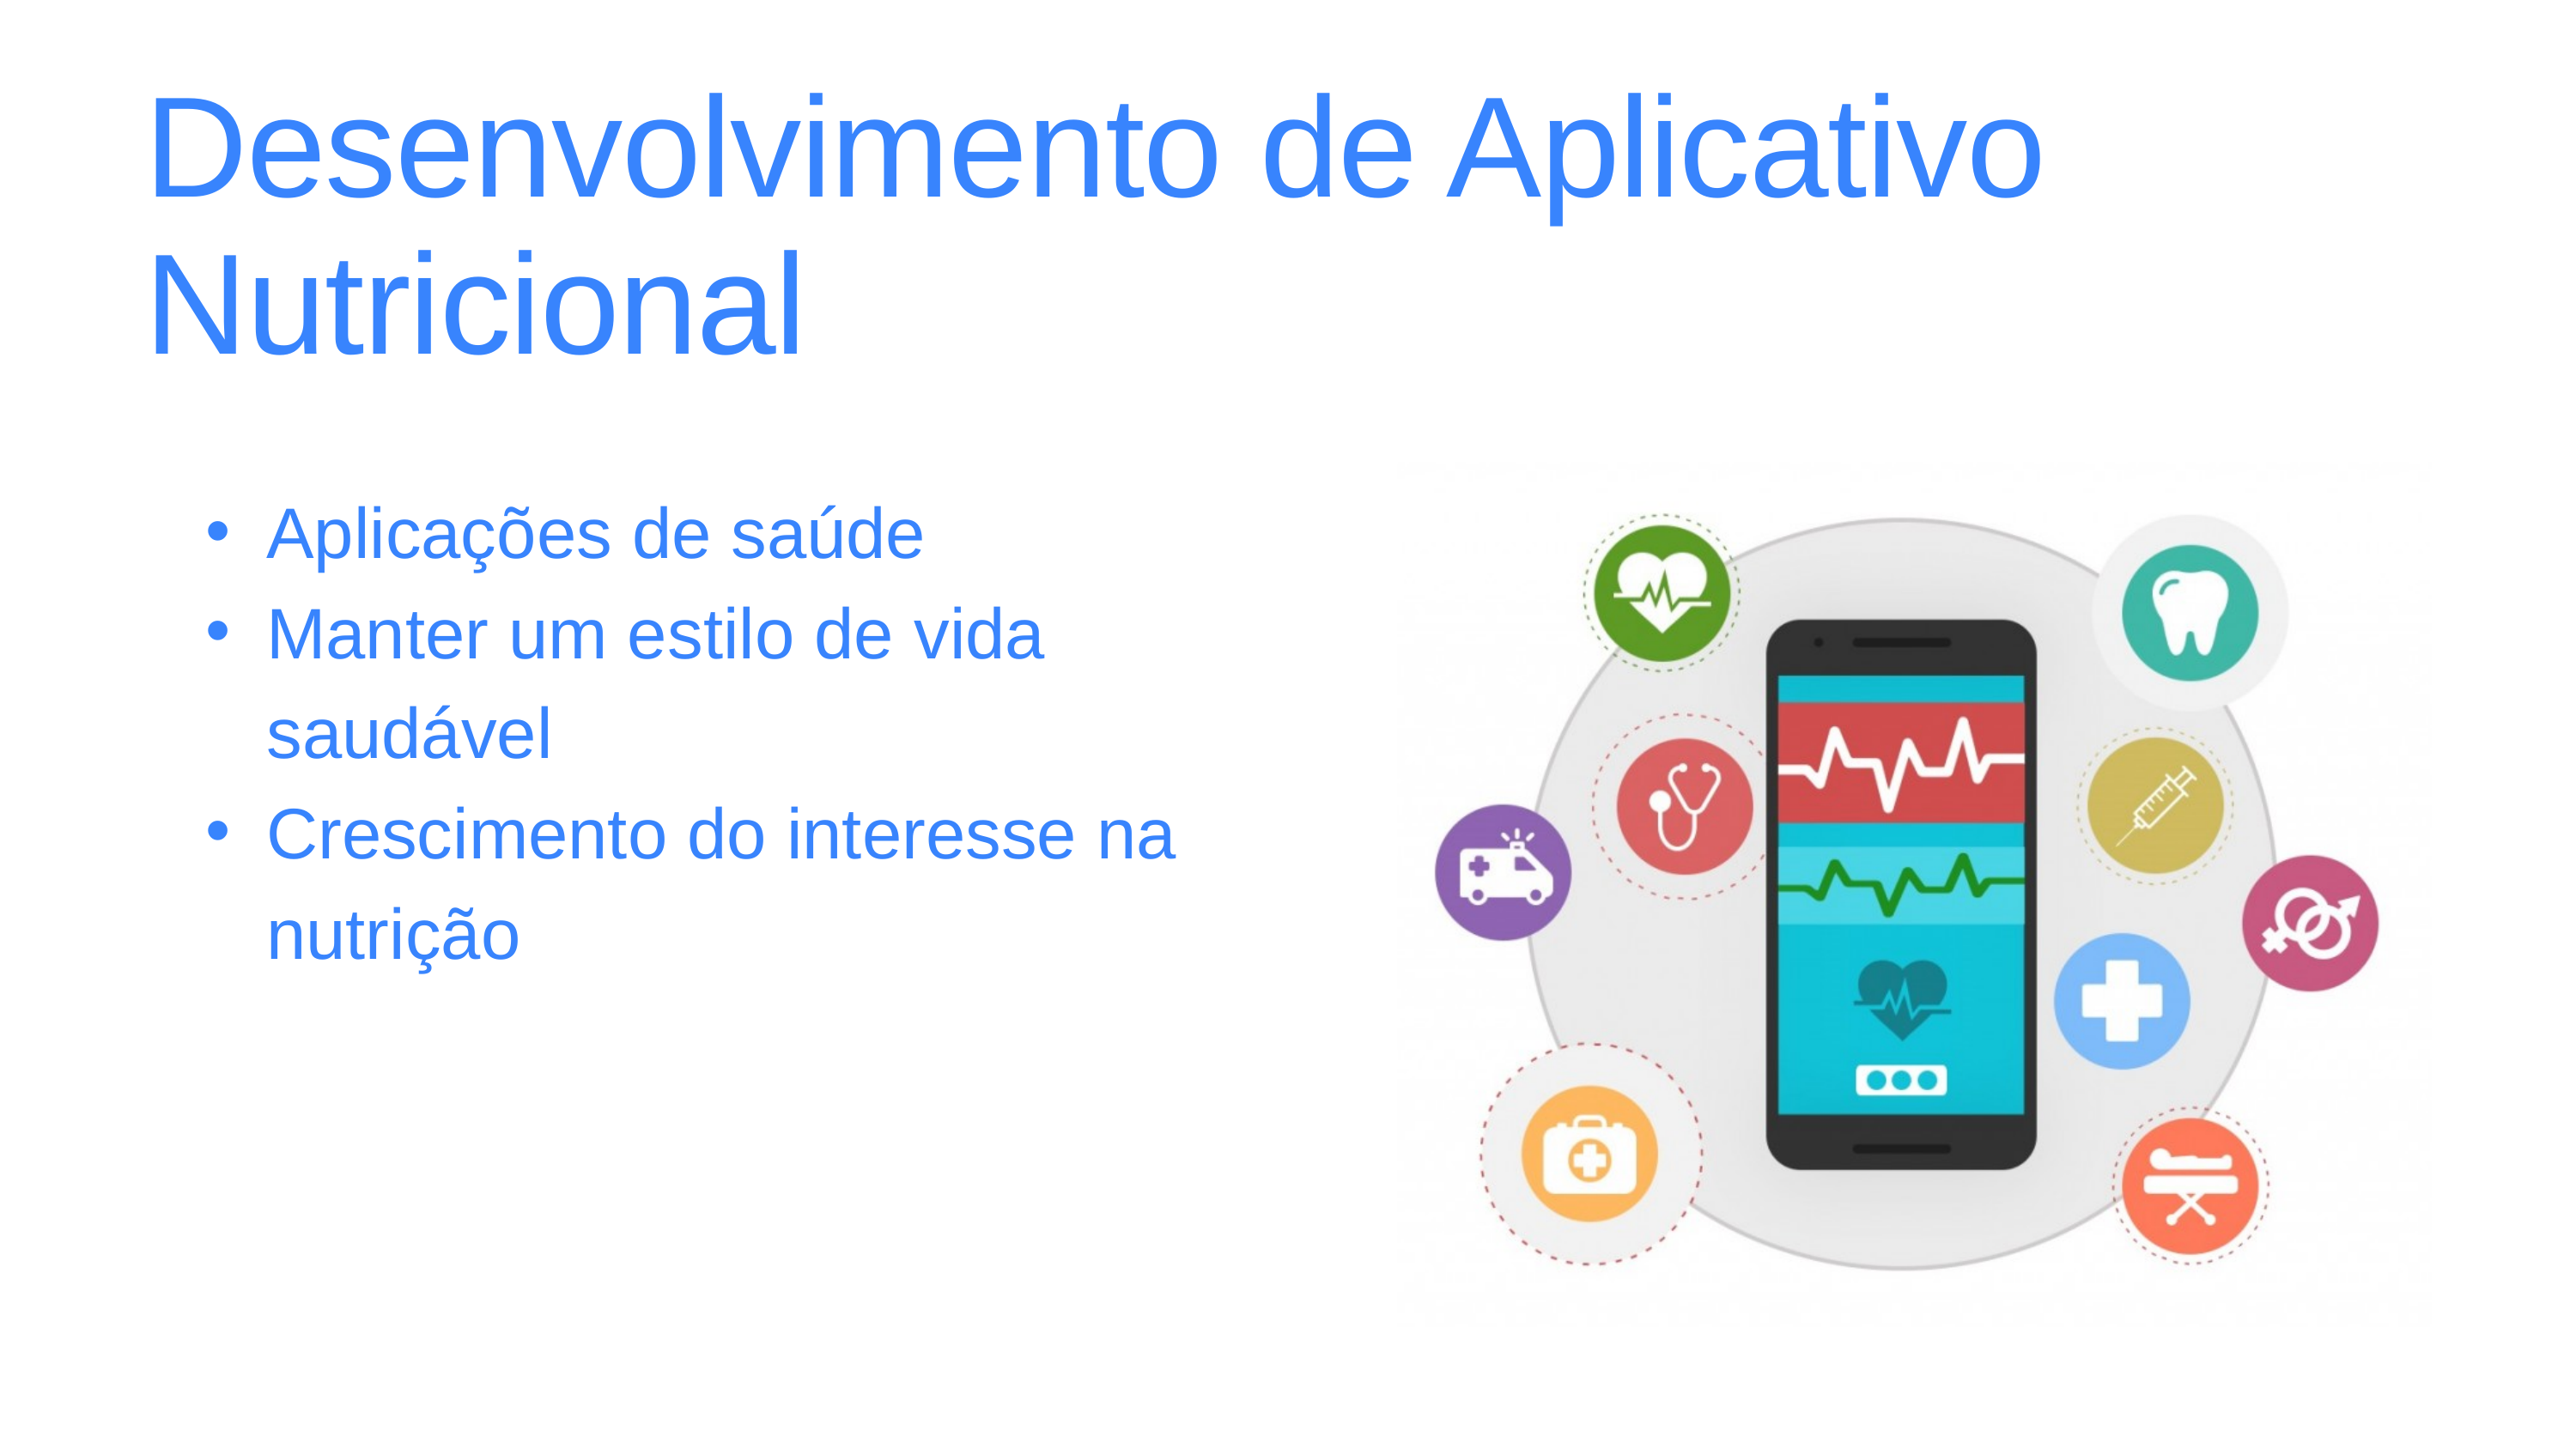

Desenvolvimento de Aplicativo Nutricional

Aplicações de saúde
Manter um estilo de vida saudável
Crescimento do interesse na nutrição